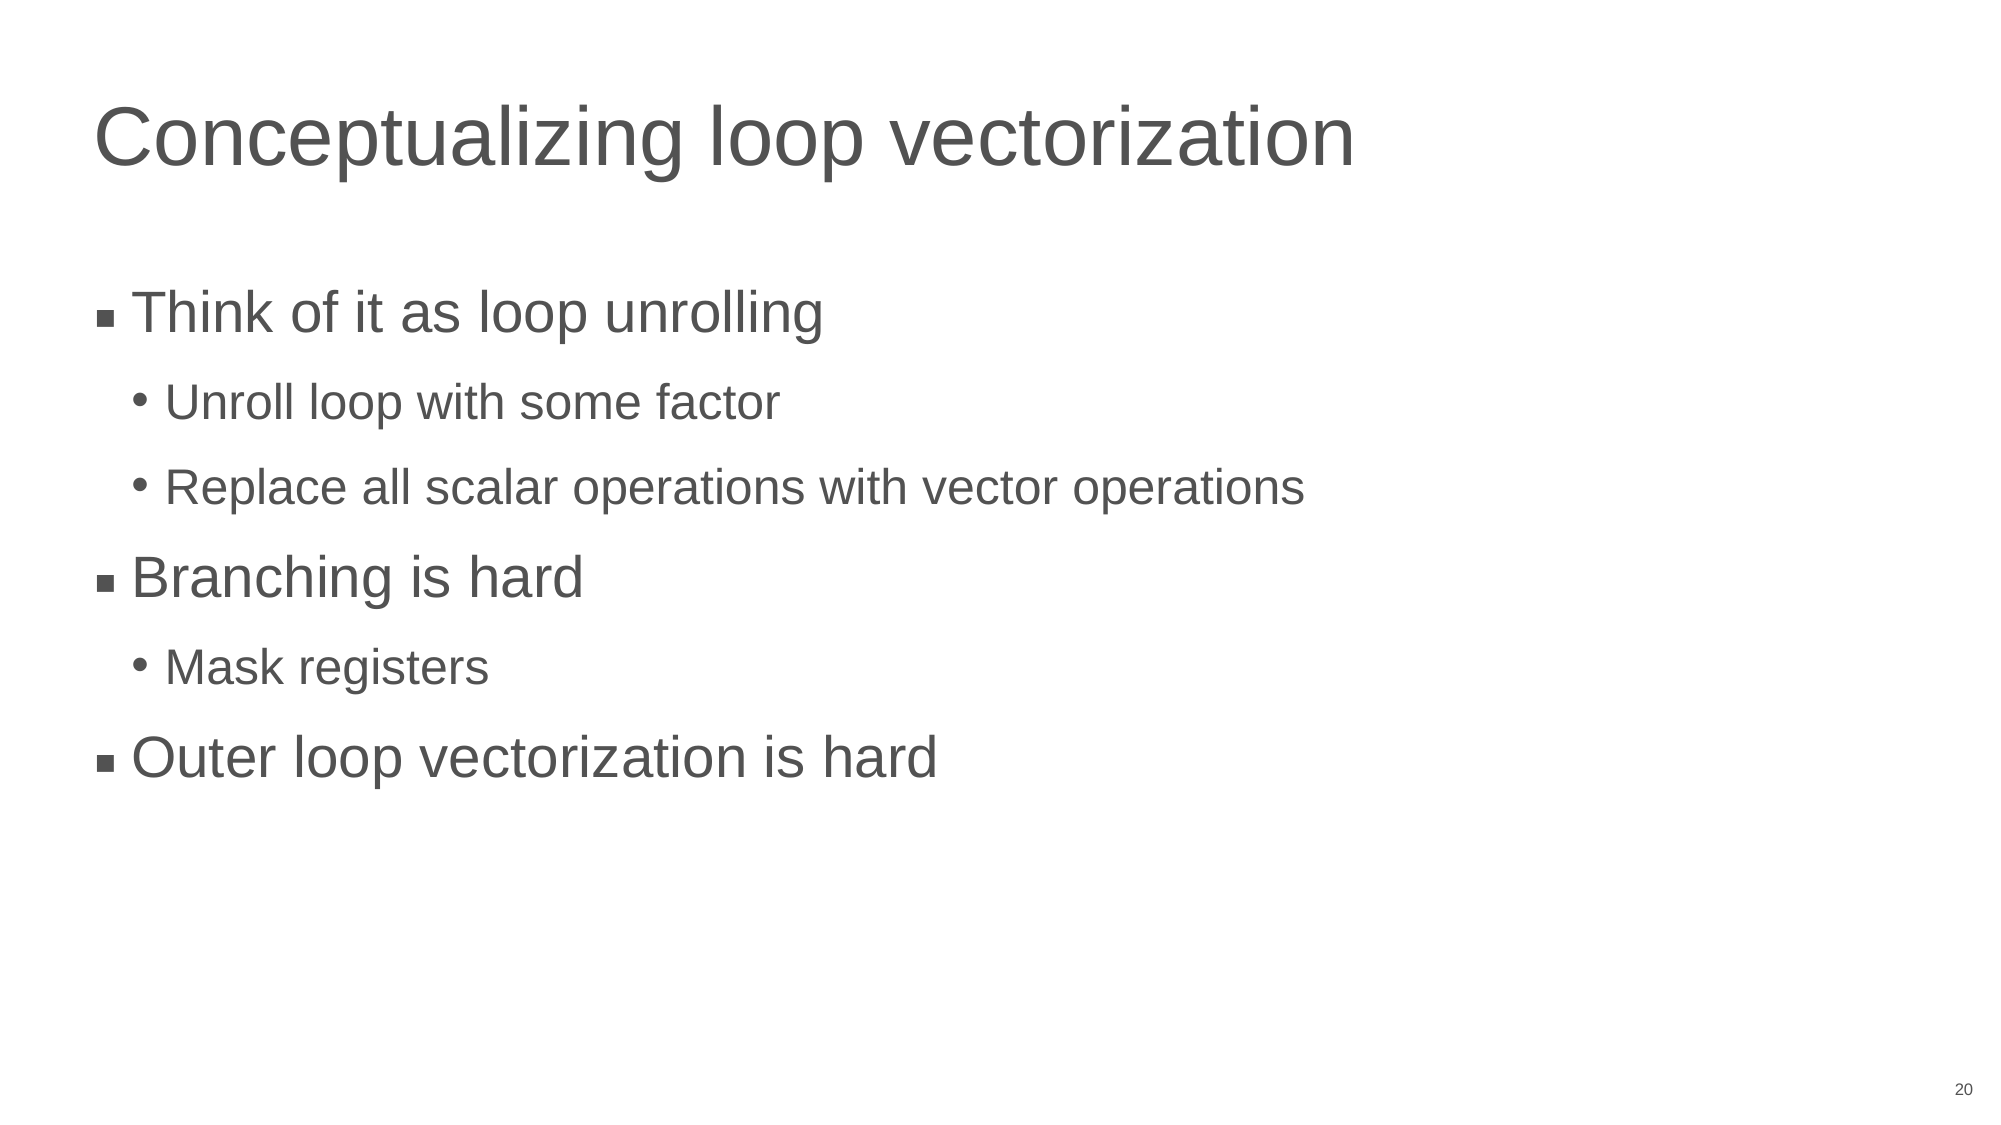

# Conceptualizing loop vectorization
Think of it as loop unrolling
Unroll loop with some factor
Replace all scalar operations with vector operations
Branching is hard
Mask registers
Outer loop vectorization is hard